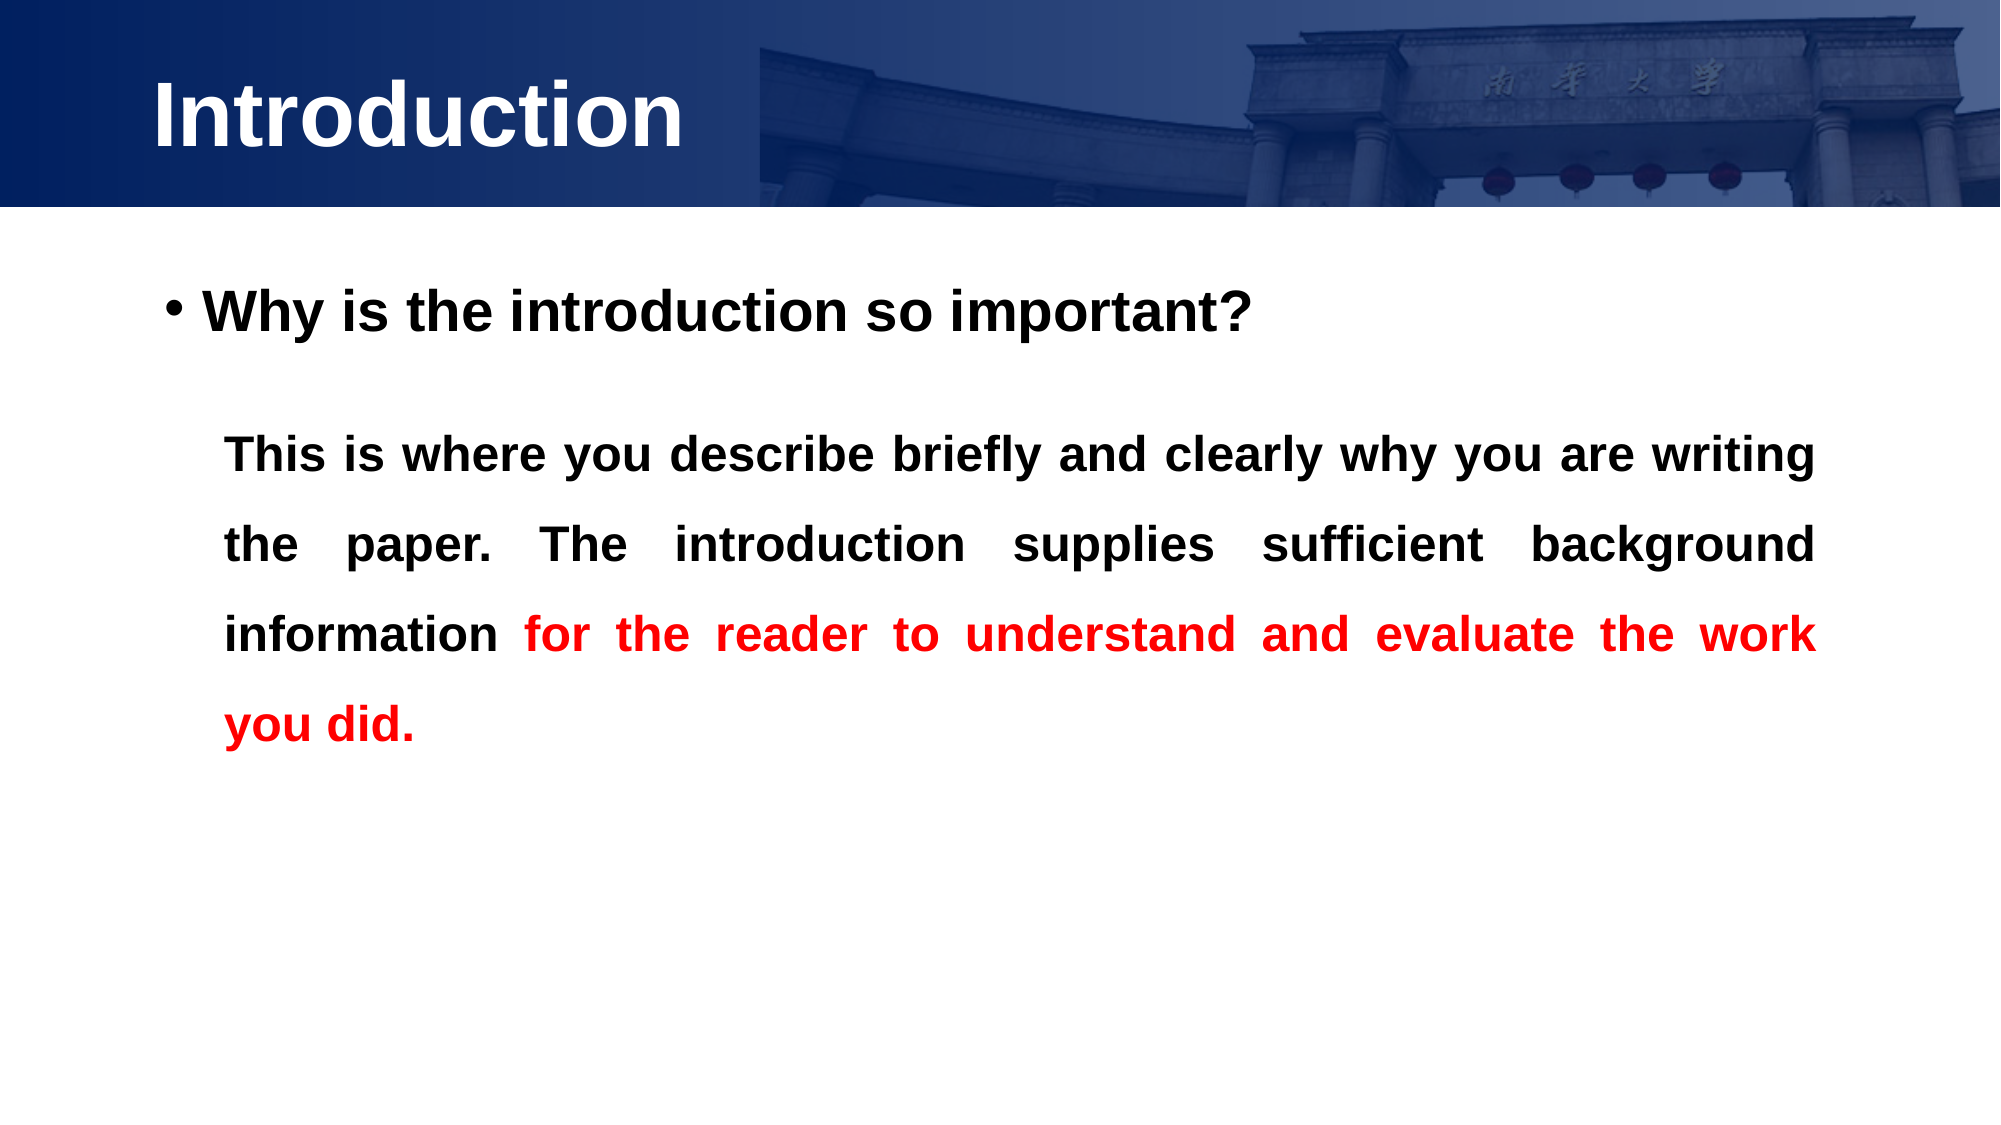

Introduction
Why is the introduction so important?
This is where you describe briefly and clearly why you are writing the paper. The introduction supplies sufficient background information for the reader to understand and evaluate the work you did.